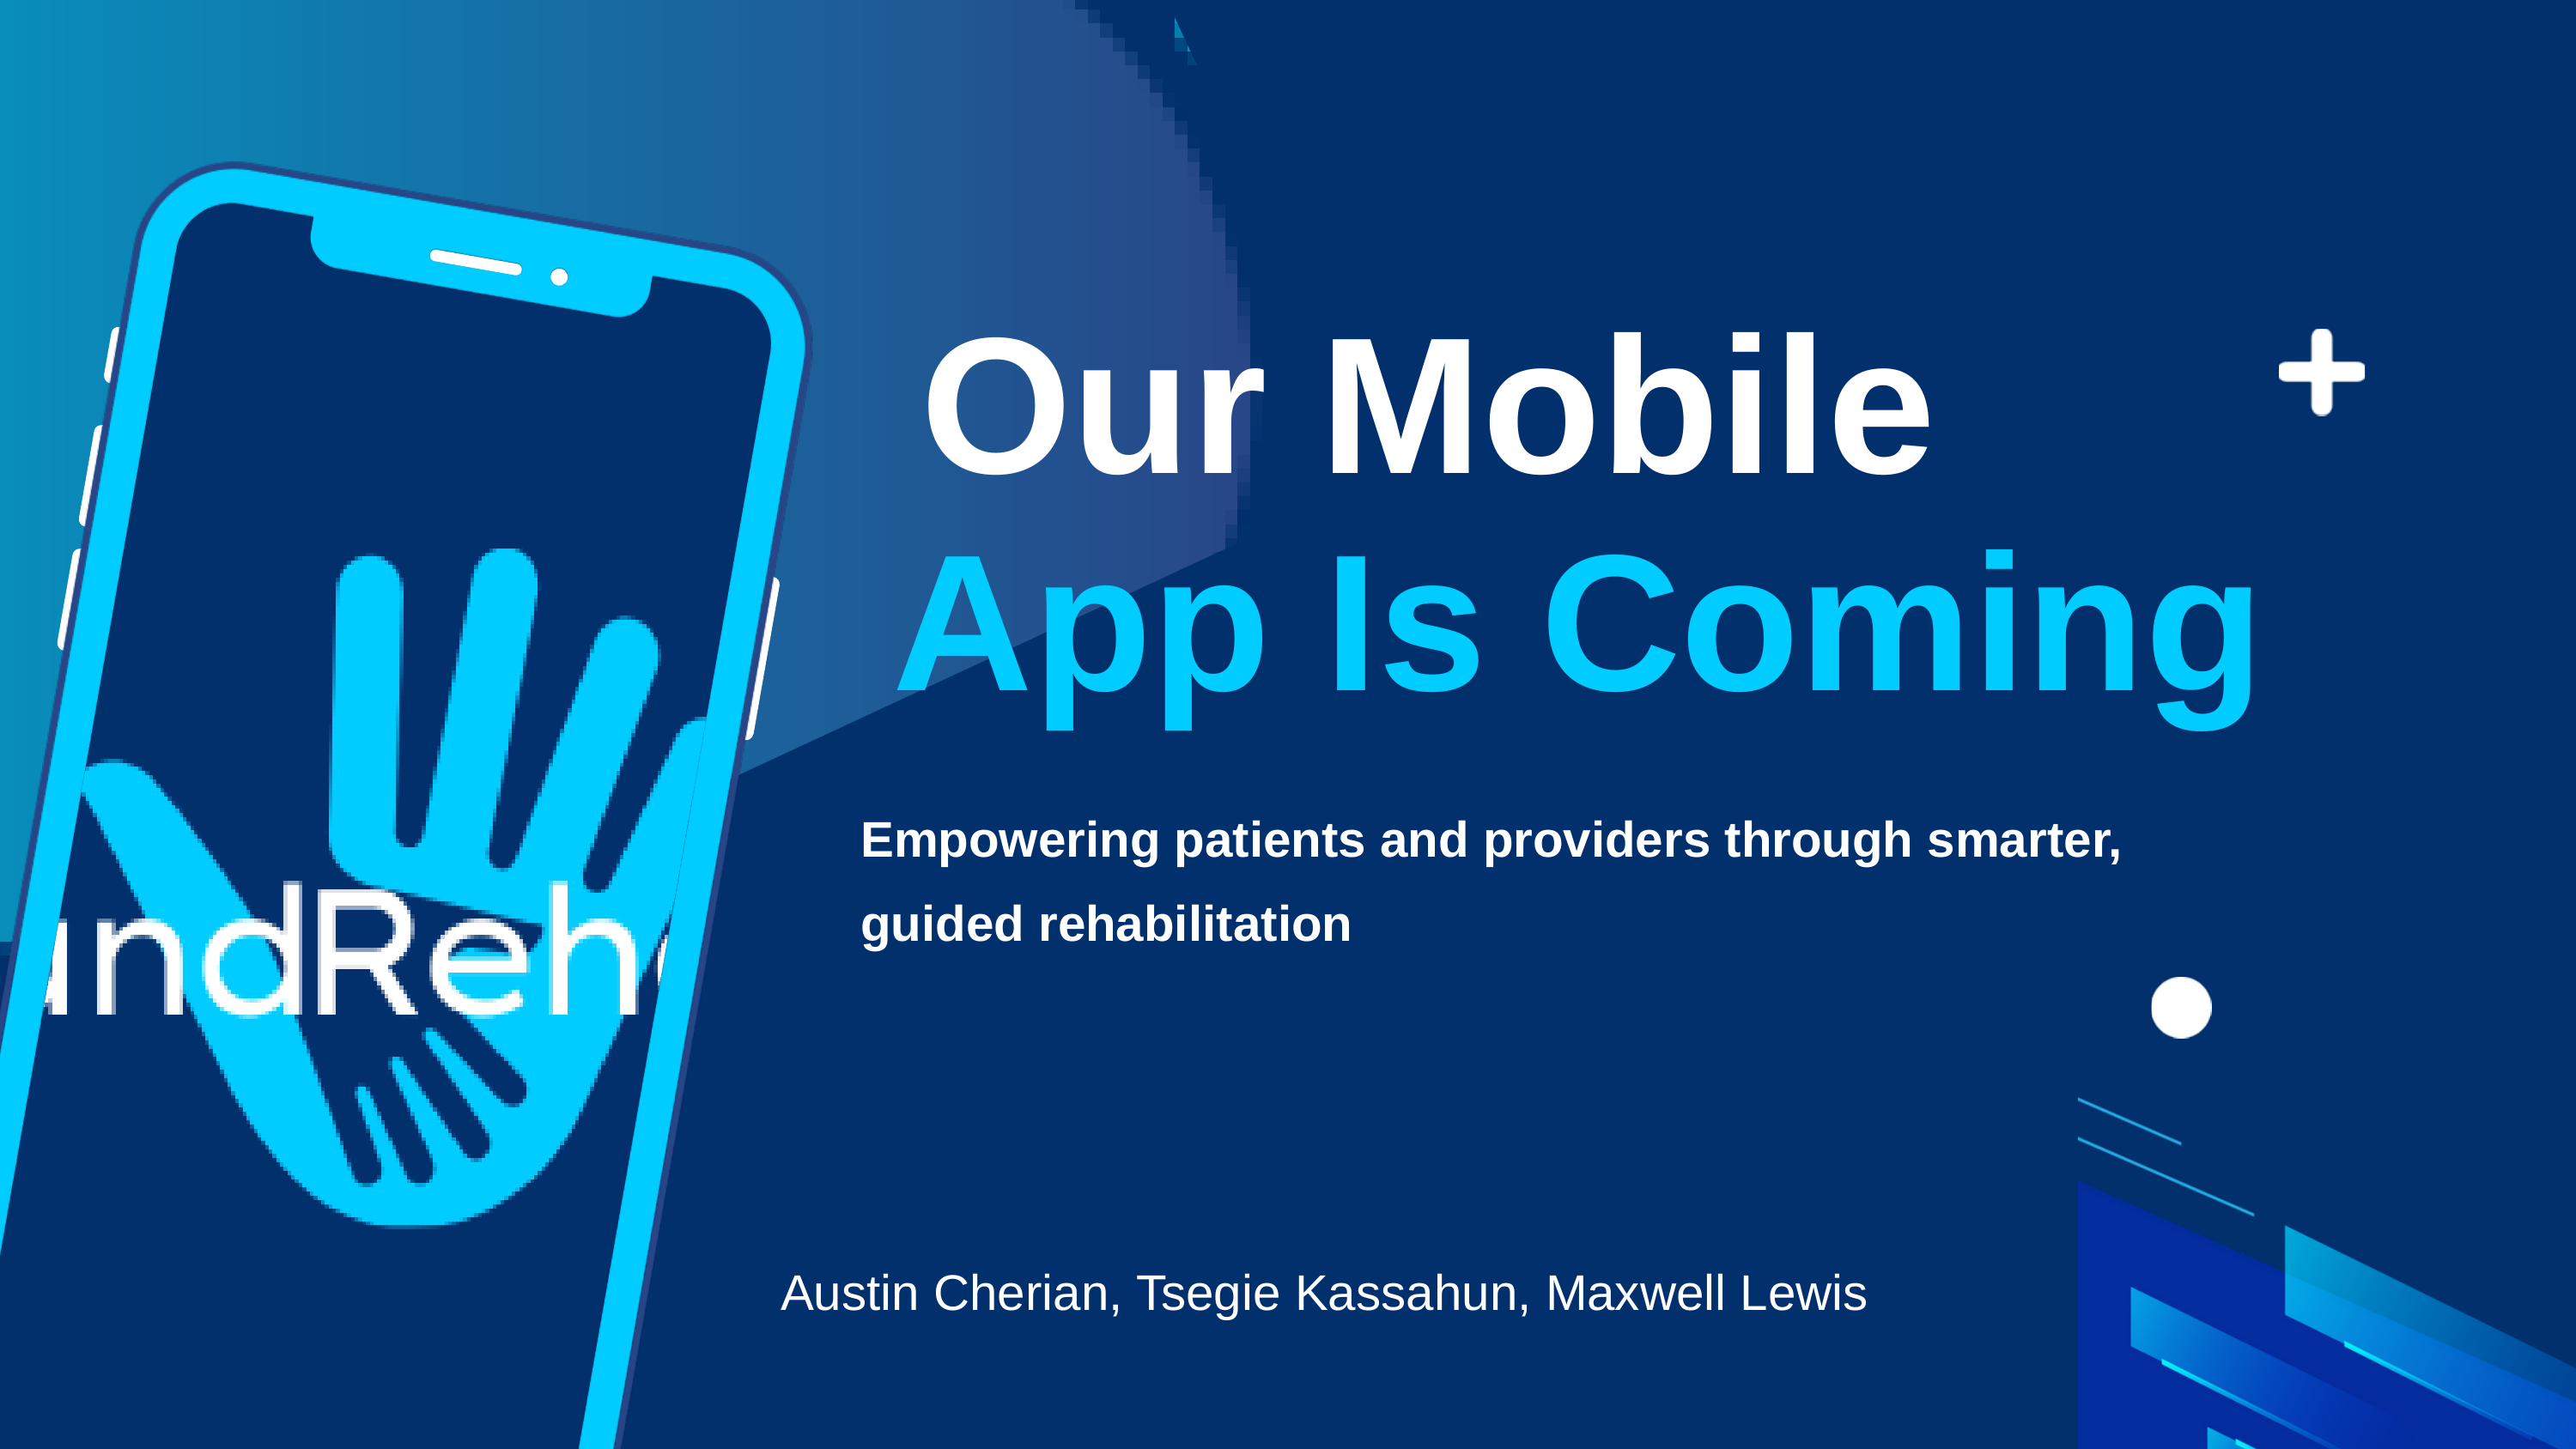

Our Mobile

App Is Coming

Empowering patients and providers through smarter, guided rehabilitation

Austin Cherian, Tsegie Kassahun, Maxwell Lewis